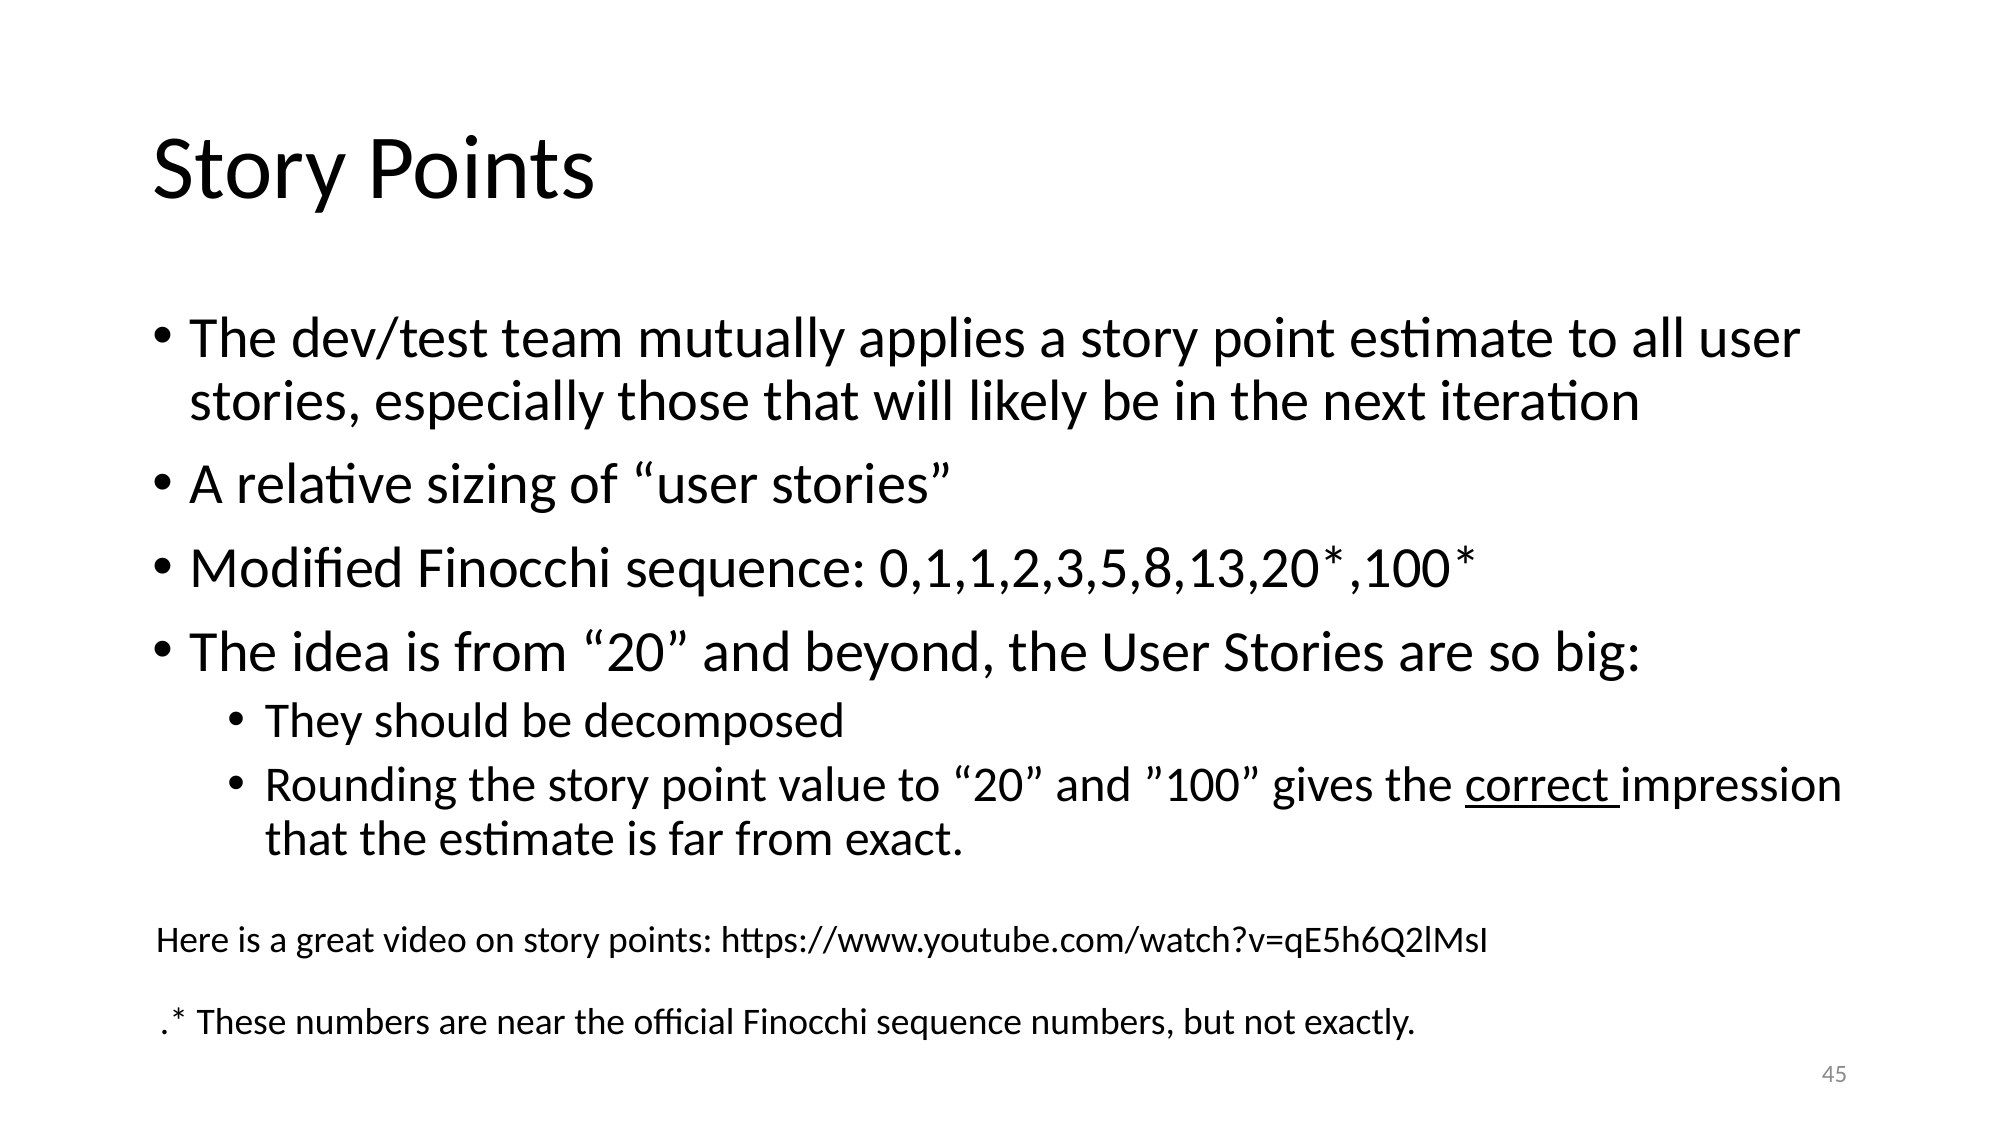

# Story Points
The dev/test team mutually applies a story point estimate to all user stories, especially those that will likely be in the next iteration
A relative sizing of “user stories”
Modified Finocchi sequence: 0,1,1,2,3,5,8,13,20*,100*
The idea is from “20” and beyond, the User Stories are so big:
They should be decomposed
Rounding the story point value to “20” and ”100” gives the correct impression that the estimate is far from exact.

Here is a great video on story points: https://www.youtube.com/watch?v=qE5h6Q2lMsI
.* These numbers are near the official Finocchi sequence numbers, but not exactly.
45